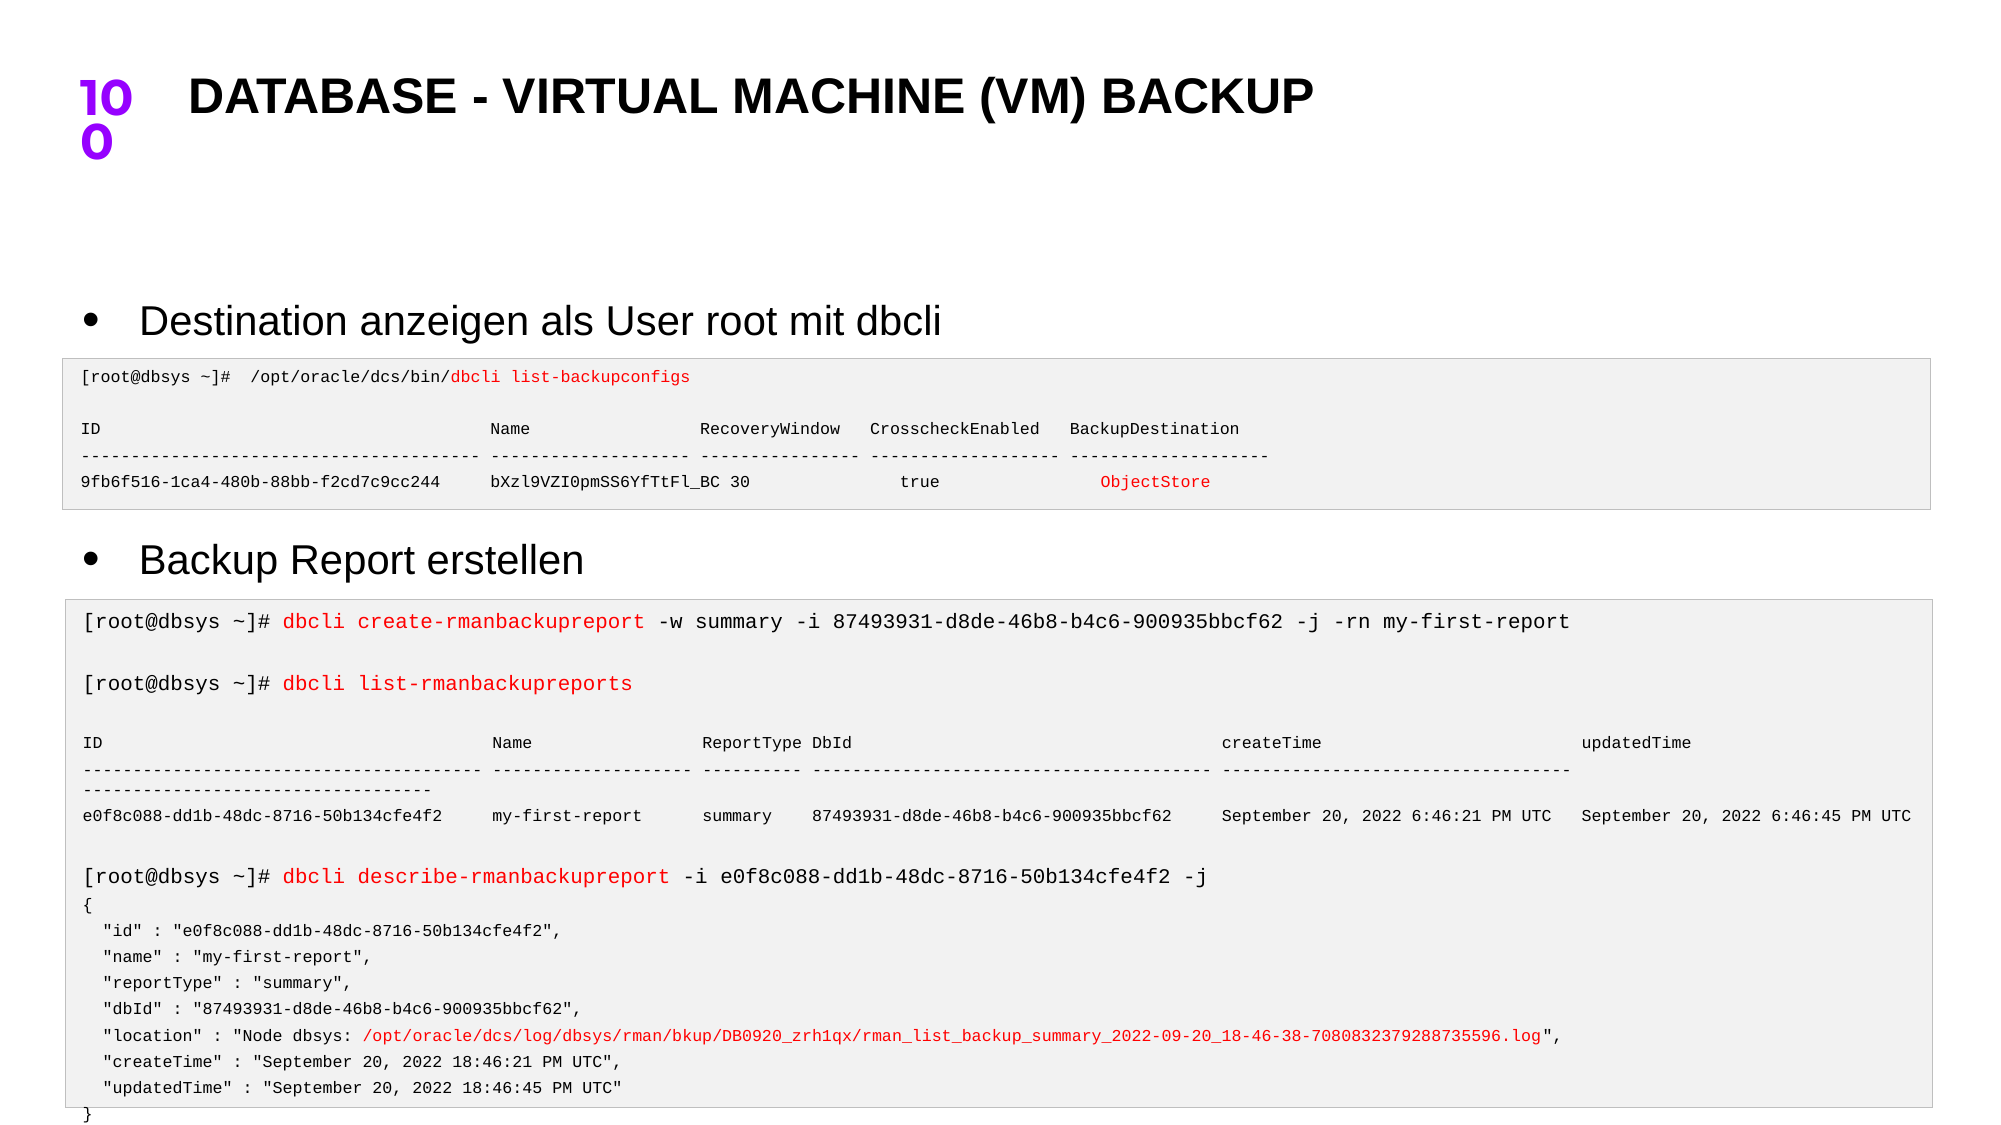

# Database - Virtual Machine (VM) BACKUP
Destination anzeigen als User root mit dbcli
[root@dbsys ~]#  /opt/oracle/dcs/bin/dbcli list-backupconfigs

ID                                       Name                 RecoveryWindow   CrosscheckEnabled   BackupDestination
---------------------------------------- -------------------- ---------------- ------------------- --------------------
9fb6f516-1ca4-480b-88bb-f2cd7c9cc244     bXzl9VZI0pmSS6YfTtFl_BC 30               true                ObjectStore

Backup Report erstellen
[root@dbsys ~]# dbcli create-rmanbackupreport -w summary -i 87493931-d8de-46b8-b4c6-900935bbcf62 -j -rn my-first-report

[root@dbsys ~]# dbcli list-rmanbackupreports

ID                                       Name                 ReportType DbId                                     createTime                          updatedTime
---------------------------------------- -------------------- ---------- ---------------------------------------- ----------------------------------- -----------------------------------
e0f8c088-dd1b-48dc-8716-50b134cfe4f2     my-first-report      summary    87493931-d8de-46b8-b4c6-900935bbcf62     September 20, 2022 6:46:21 PM UTC   September 20, 2022 6:46:45 PM UTC

[root@dbsys ~]# dbcli describe-rmanbackupreport -i e0f8c088-dd1b-48dc-8716-50b134cfe4f2 -j
{
  "id" : "e0f8c088-dd1b-48dc-8716-50b134cfe4f2",
  "name" : "my-first-report",
  "reportType" : "summary",
  "dbId" : "87493931-d8de-46b8-b4c6-900935bbcf62",
  "location" : "Node dbsys: /opt/oracle/dcs/log/dbsys/rman/bkup/DB0920_zrh1qx/rman_list_backup_summary_2022-09-20_18-46-38-7080832379288735596.log",
  "createTime" : "September 20, 2022 18:46:21 PM UTC",
  "updatedTime" : "September 20, 2022 18:46:45 PM UTC"
}